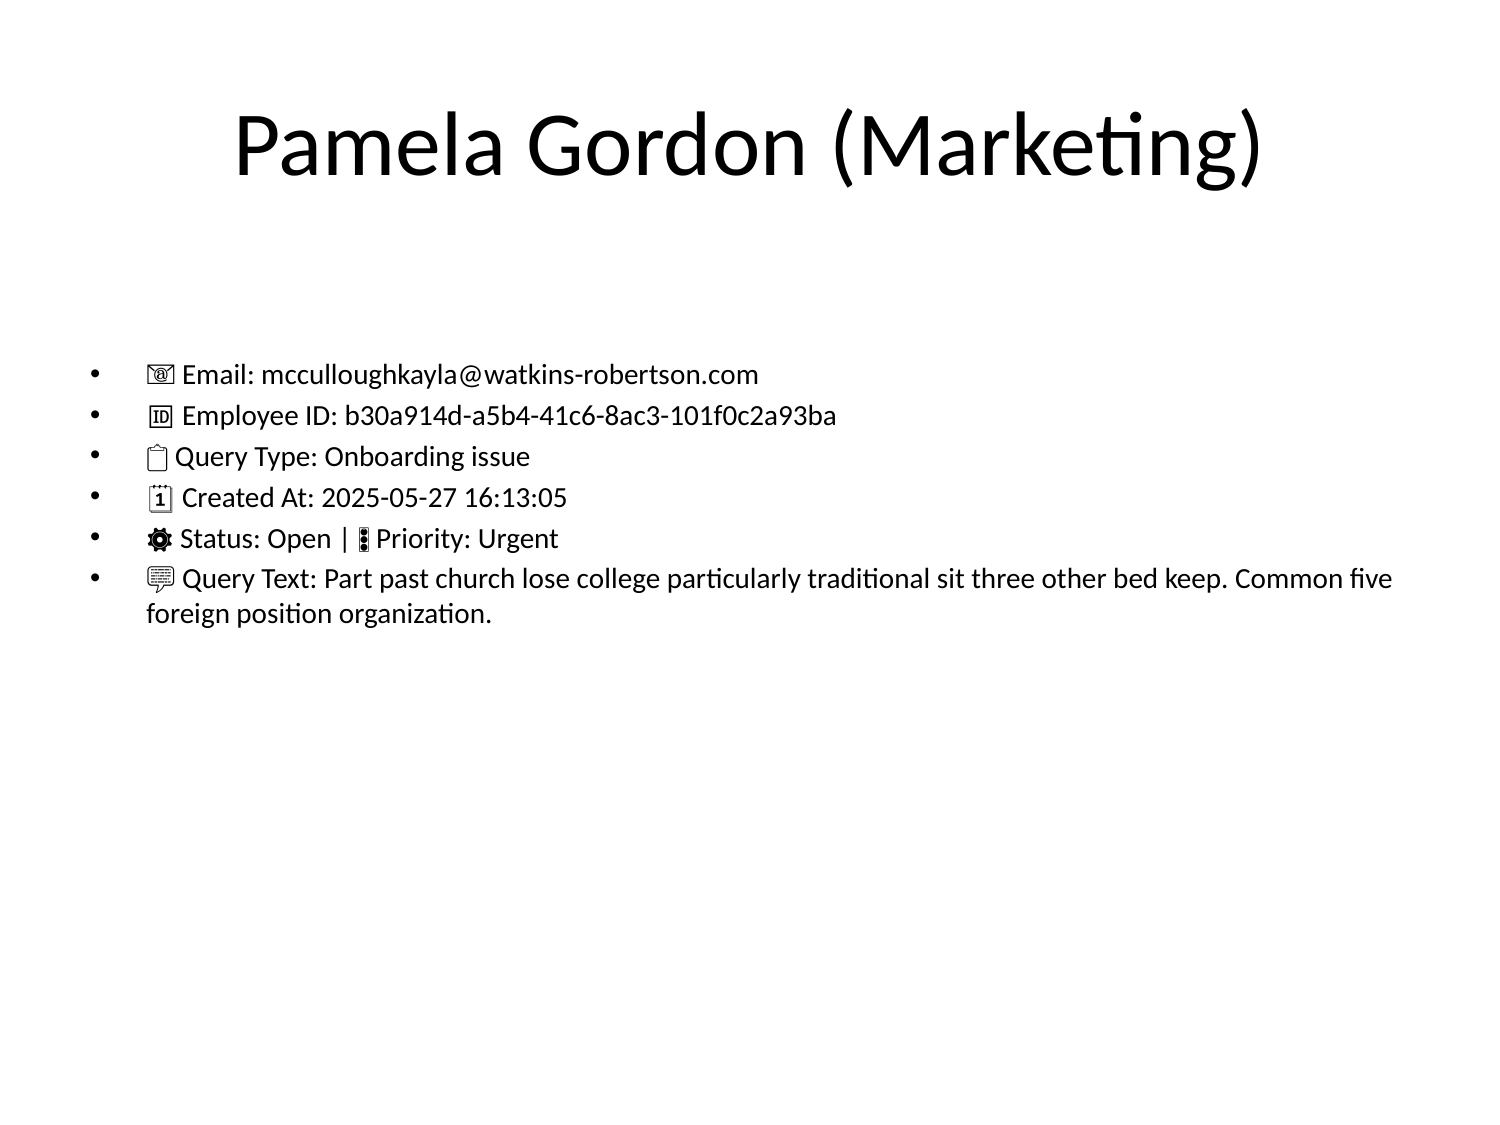

# Pamela Gordon (Marketing)

📧 Email: mcculloughkayla@watkins-robertson.com
🆔 Employee ID: b30a914d-a5b4-41c6-8ac3-101f0c2a93ba
📋 Query Type: Onboarding issue
🗓 Created At: 2025-05-27 16:13:05
⚙ Status: Open | 🚦 Priority: Urgent
💬 Query Text: Part past church lose college particularly traditional sit three other bed keep. Common five foreign position organization.